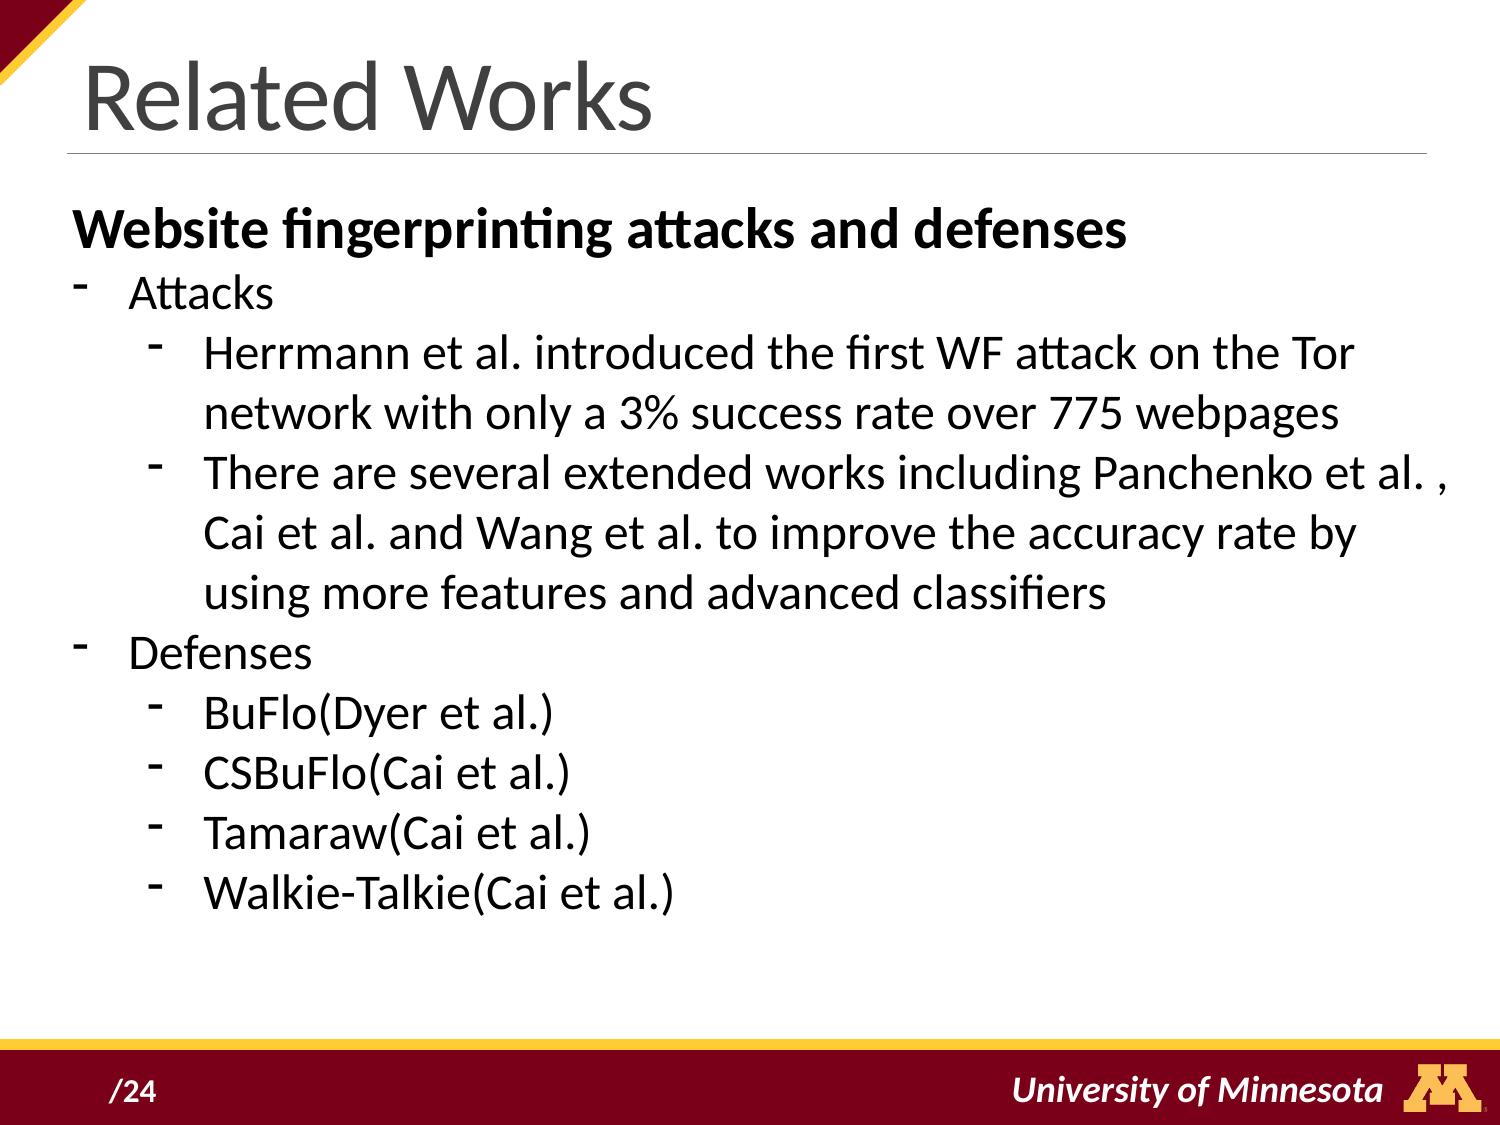

Related Works
Website fingerprinting attacks and defenses
Attacks
Herrmann et al. introduced the first WF attack on the Tor network with only a 3% success rate over 775 webpages
There are several extended works including Panchenko et al. , Cai et al. and Wang et al. to improve the accuracy rate by using more features and advanced classifiers
Defenses
BuFlo(Dyer et al.)
CSBuFlo(Cai et al.)
Tamaraw(Cai et al.)
Walkie-Talkie(Cai et al.)